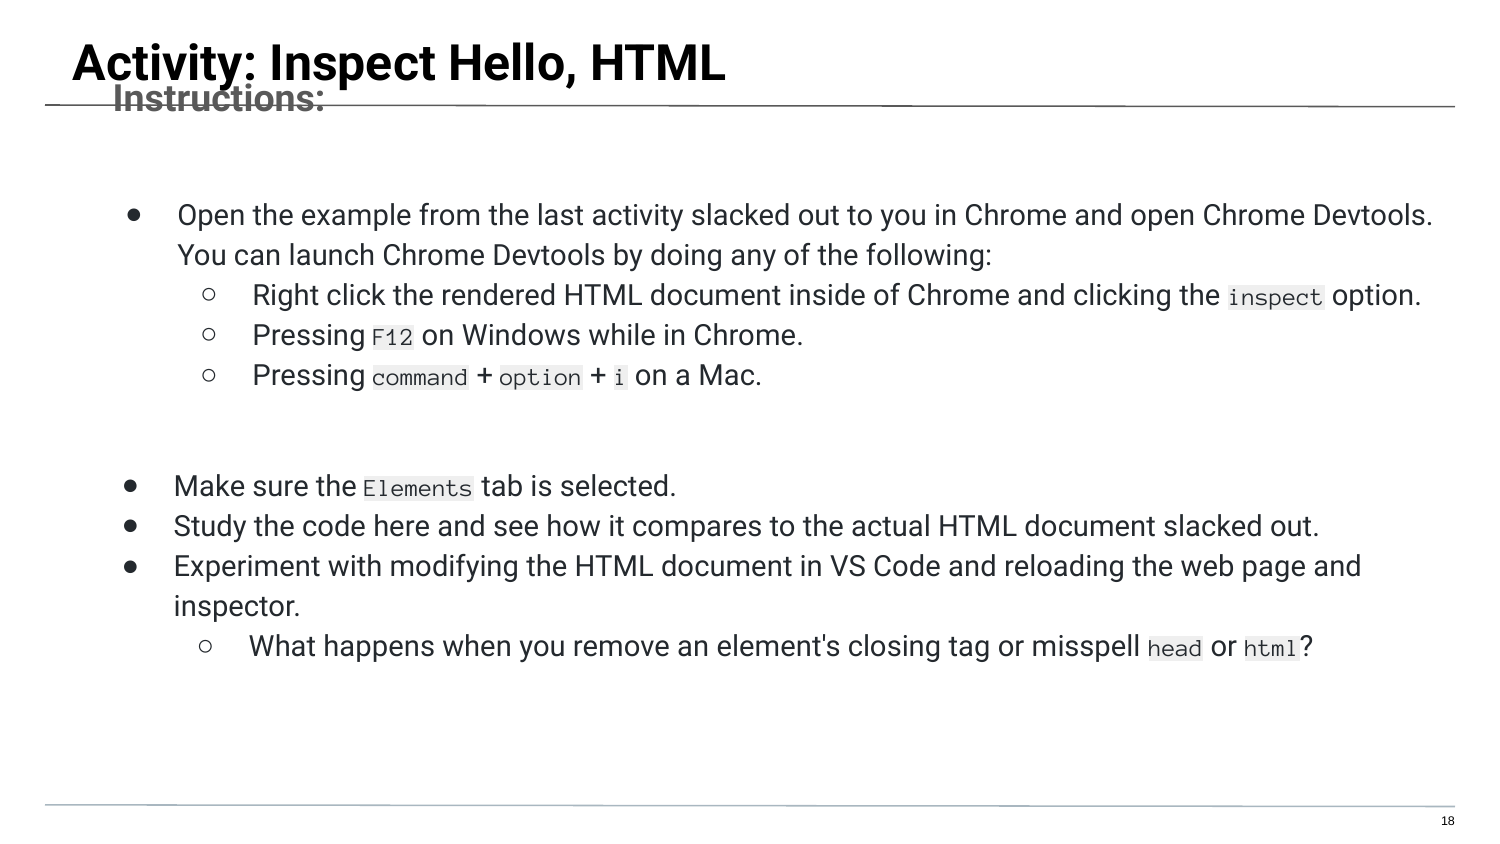

# Activity: Inspect Hello, HTML
Instructions:
Open the example from the last activity slacked out to you in Chrome and open Chrome Devtools. You can launch Chrome Devtools by doing any of the following:
Right click the rendered HTML document inside of Chrome and clicking the inspect option.
Pressing F12 on Windows while in Chrome.
Pressing command + option + i on a Mac.

Make sure the Elements tab is selected.
Study the code here and see how it compares to the actual HTML document slacked out.
Experiment with modifying the HTML document in VS Code and reloading the web page and inspector.
What happens when you remove an element's closing tag or misspell head or html?

18